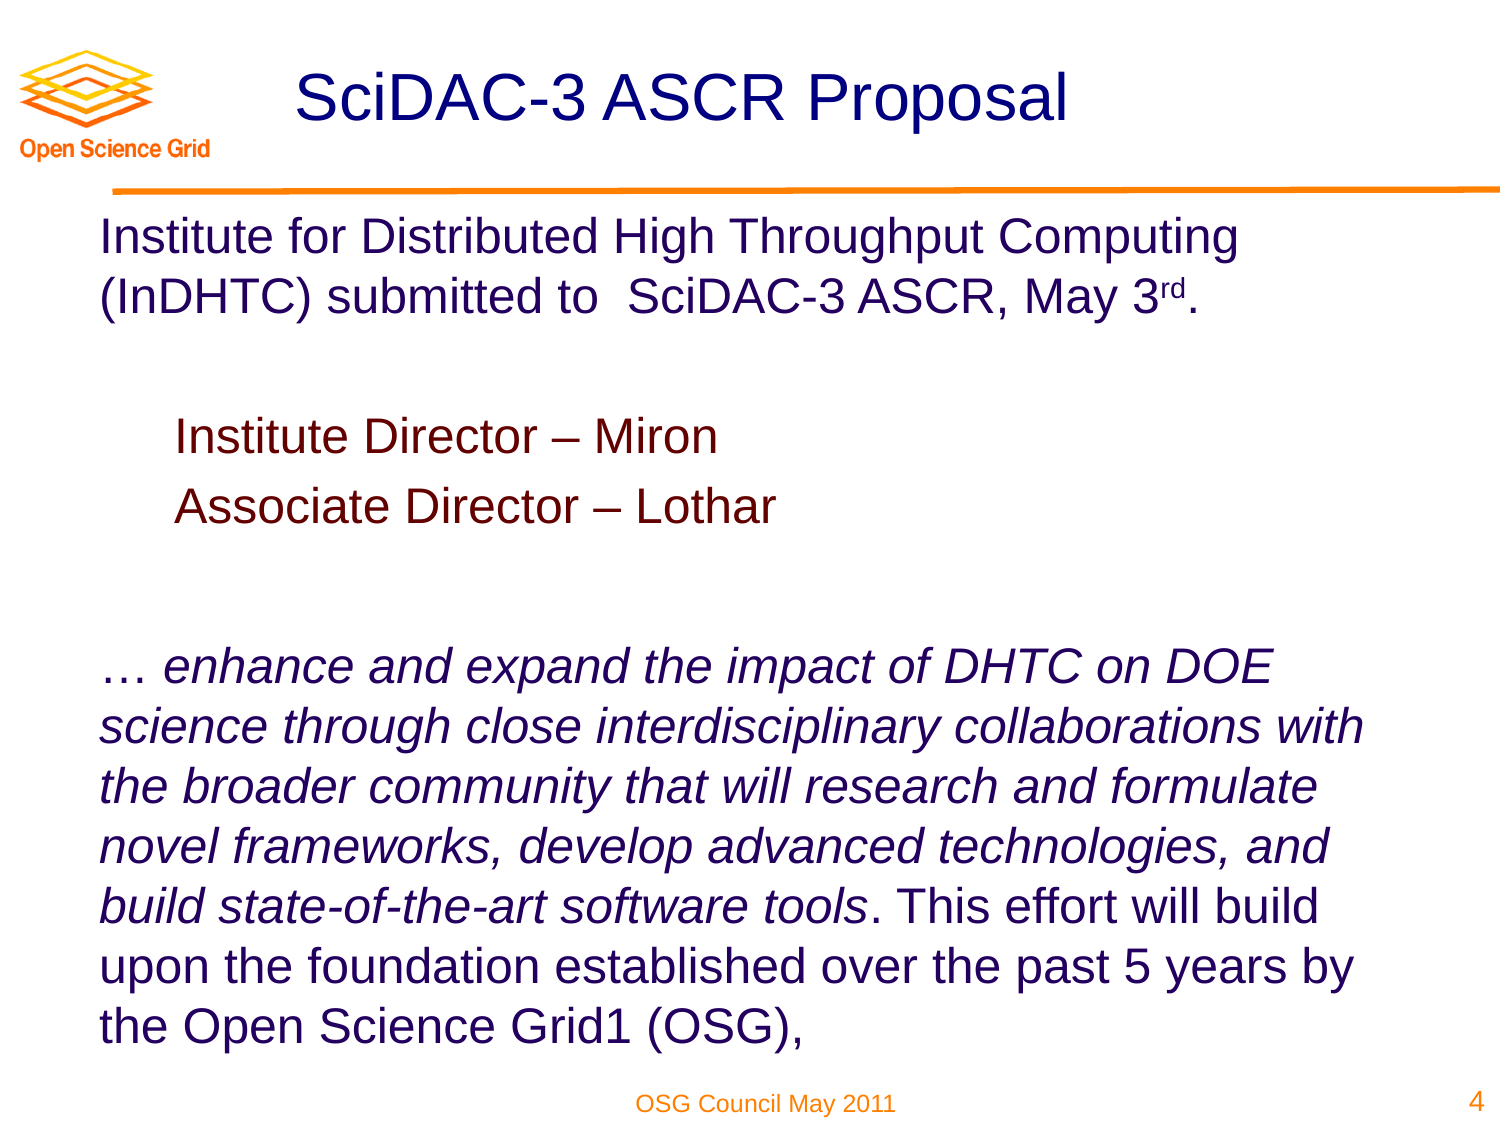

# SciDAC-3 ASCR Proposal
Institute for Distributed High Throughput Computing (InDHTC) submitted to  SciDAC-3 ASCR, May 3rd.

Institute Director – Miron
Associate Director – Lothar

… enhance and expand the impact of DHTC on DOE science through close interdisciplinary collaborations with the broader community that will research and formulate novel frameworks, develop advanced technologies, and build state-of-the-art software tools. This effort will build upon the foundation established over the past 5 years by the Open Science Grid1 (OSG),

4